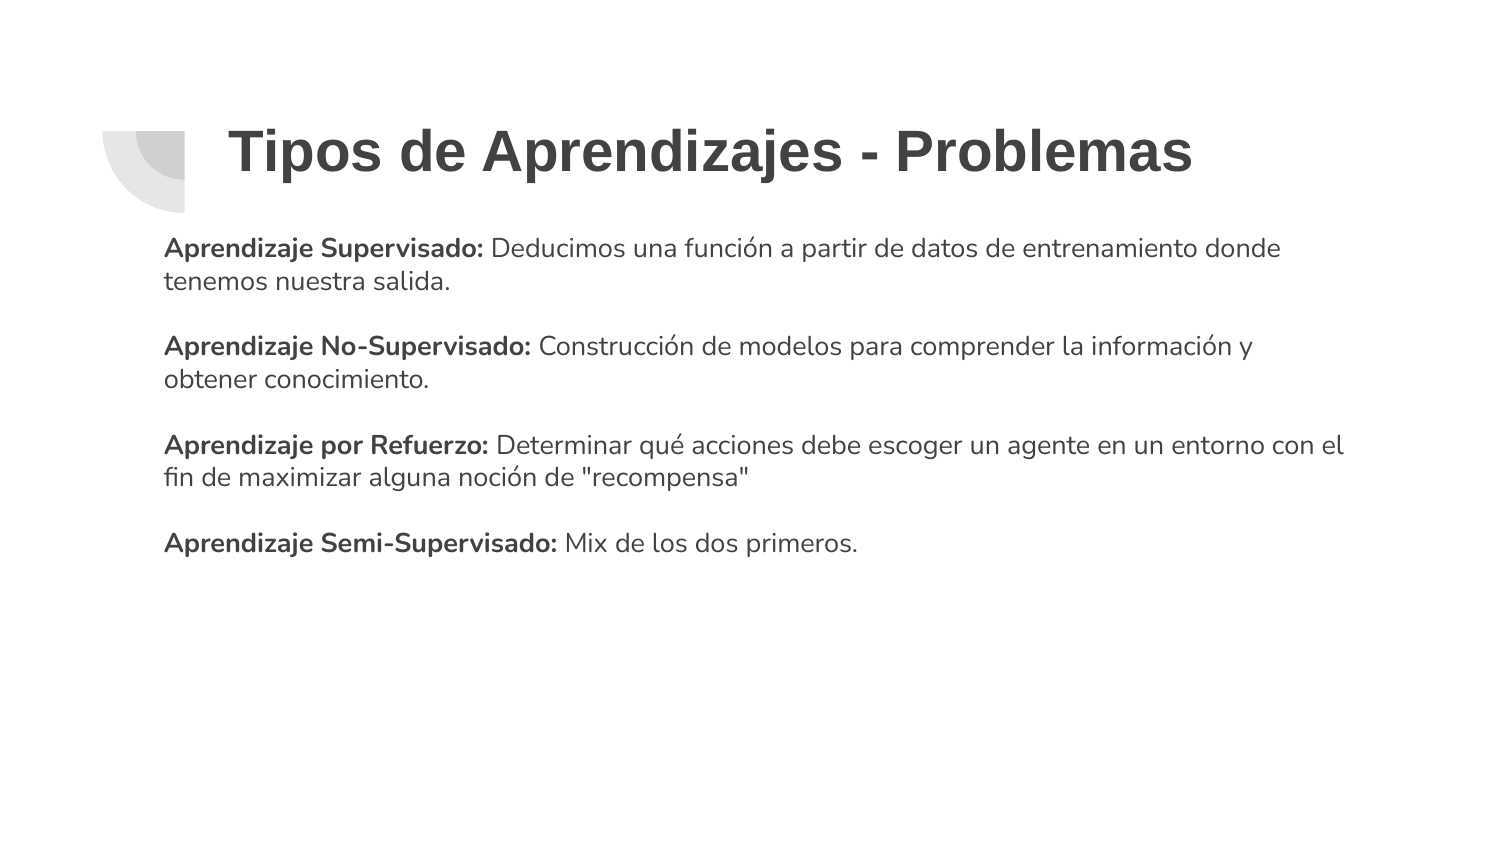

# Tipos de Aprendizajes - Problemas
Aprendizaje Supervisado: Deducimos una función a partir de datos de entrenamiento donde tenemos nuestra salida.
Aprendizaje No-Supervisado: Construcción de modelos para comprender la información y obtener conocimiento.
Aprendizaje por Refuerzo: Determinar qué acciones debe escoger un agente en un entorno con el fin de maximizar alguna noción de "recompensa"
Aprendizaje Semi-Supervisado: Mix de los dos primeros.